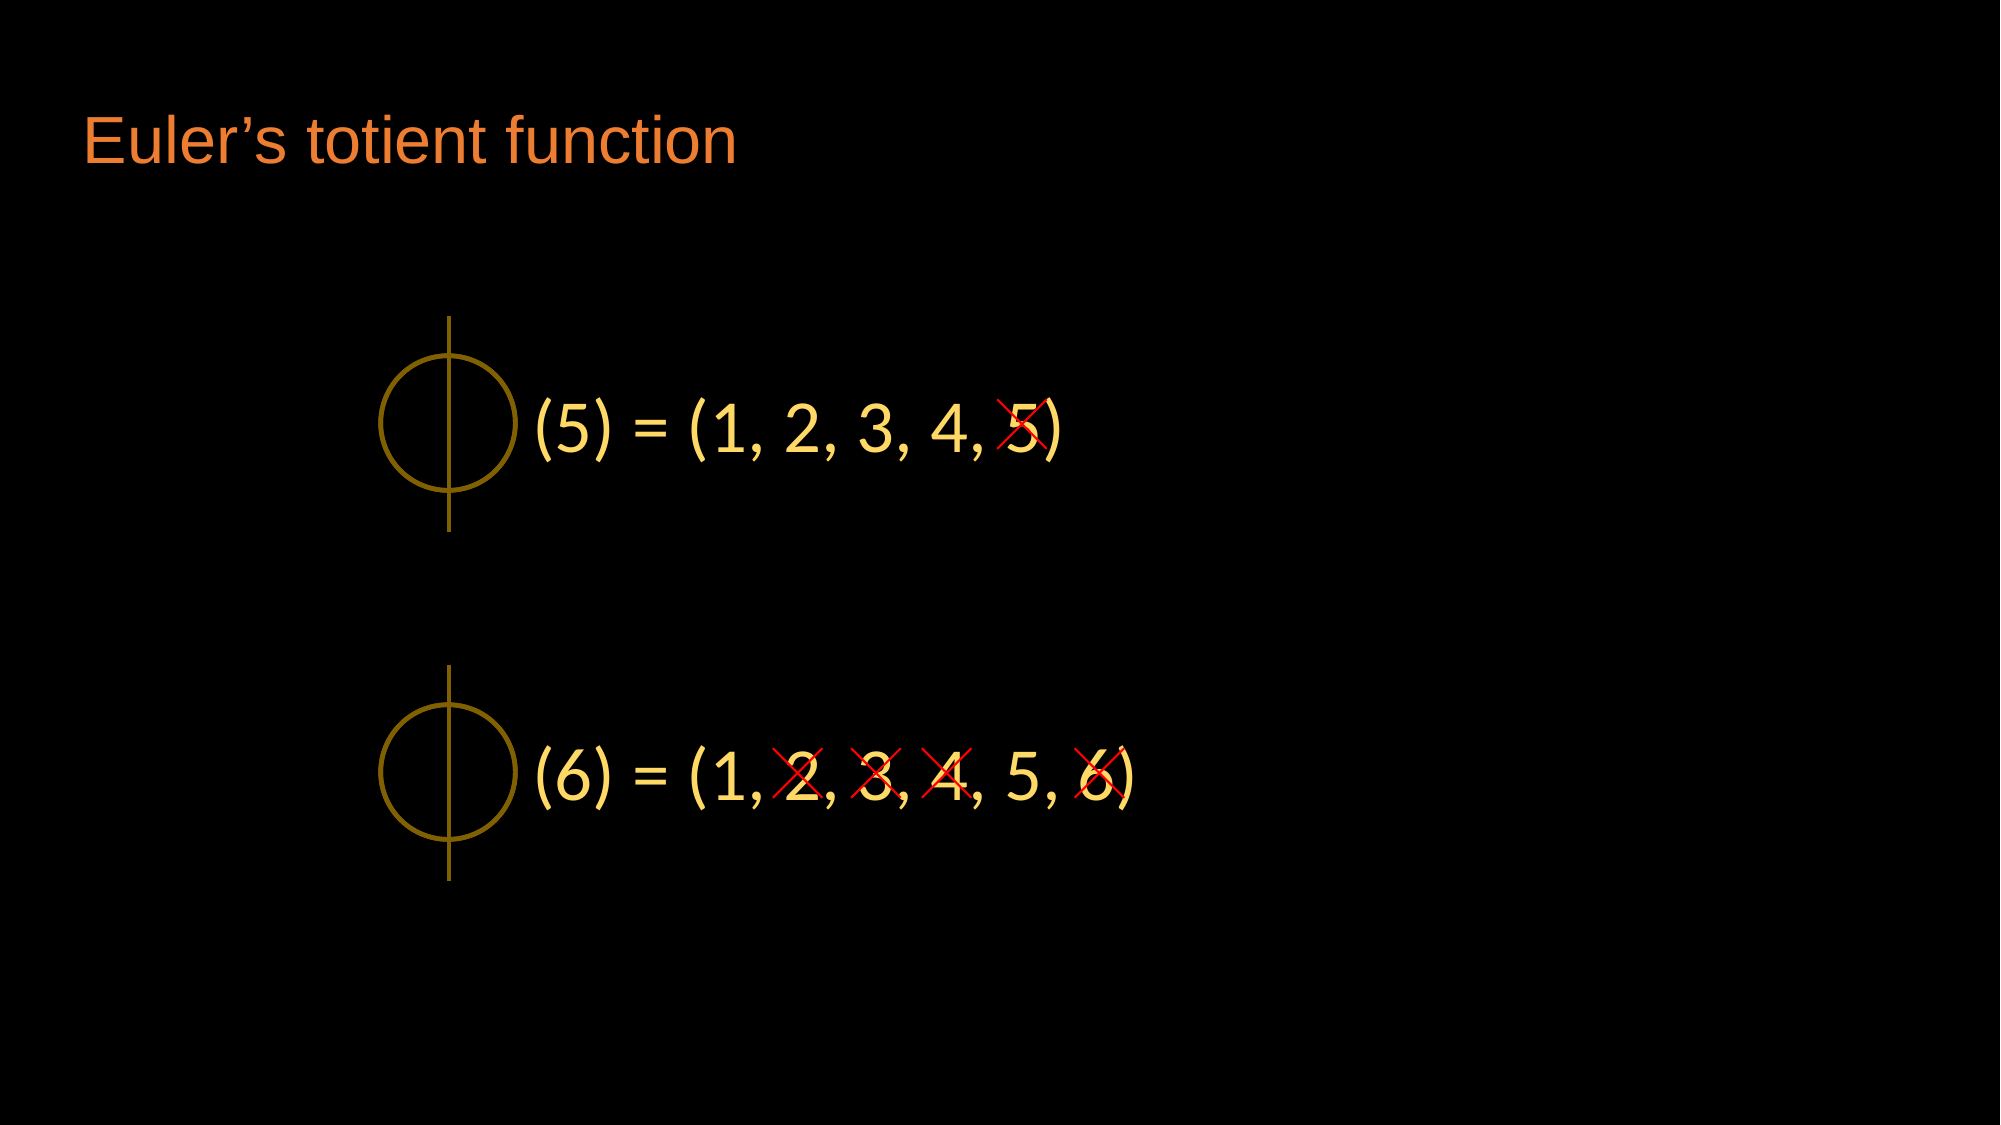

Euler’s totient function

(5) = (1, 2, 3, 4, 5)

(6) = (1, 2, 3, 4, 5, 6)